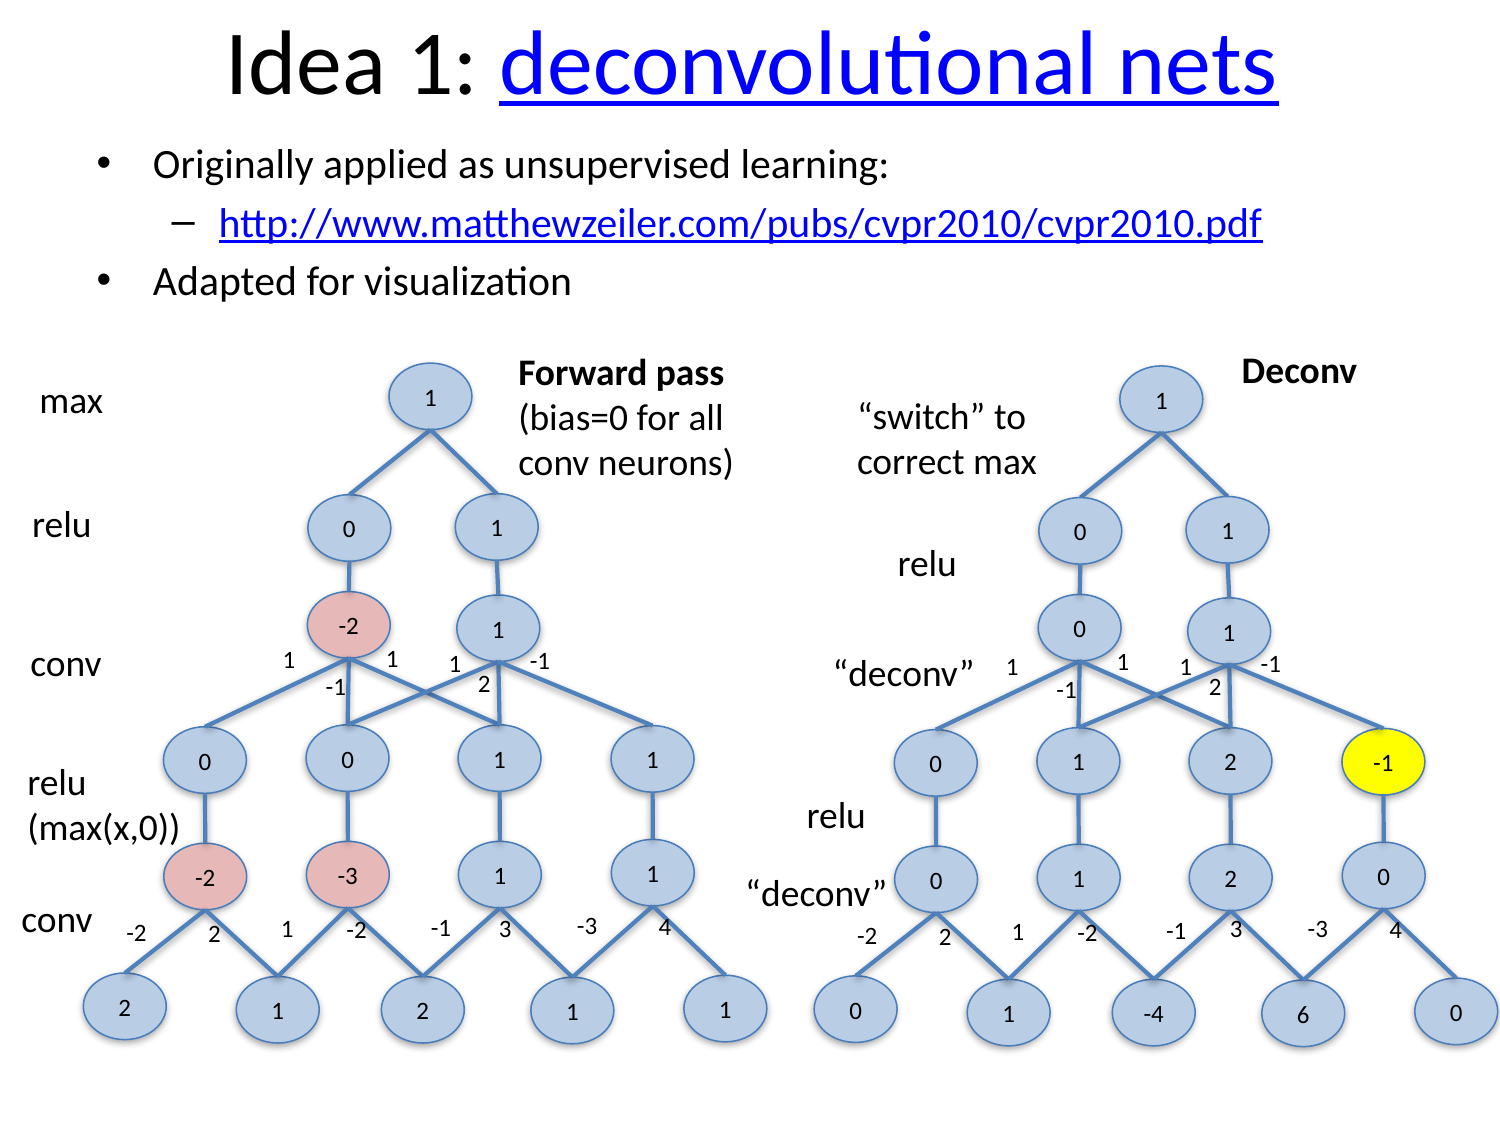

# Idea 1: deconvolutional nets
Originally applied as unsupervised learning:
http://www.matthewzeiler.com/pubs/cvpr2010/cvpr2010.pdf
Adapted for visualization

Deconv
Forward pass
(bias=0 for all
conv neurons)
1
max
1
“switch” to correct max
1
0
relu
1
0
relu
0
1
-2
1
conv
1
1
-1
1
2
-1
1
-1
“deconv”
1
1
2
-1
1
2
-1
0
0
1
1
0
relu
(max(x,0))
relu
0
1
2
0
1
-3
1
-2
conv
-3
4
-1
3
1
-2
-2
2
“deconv”
-3
3
4
-1
1
-2
-2
2
0
0
-4
1
6
2
1
2
1
1